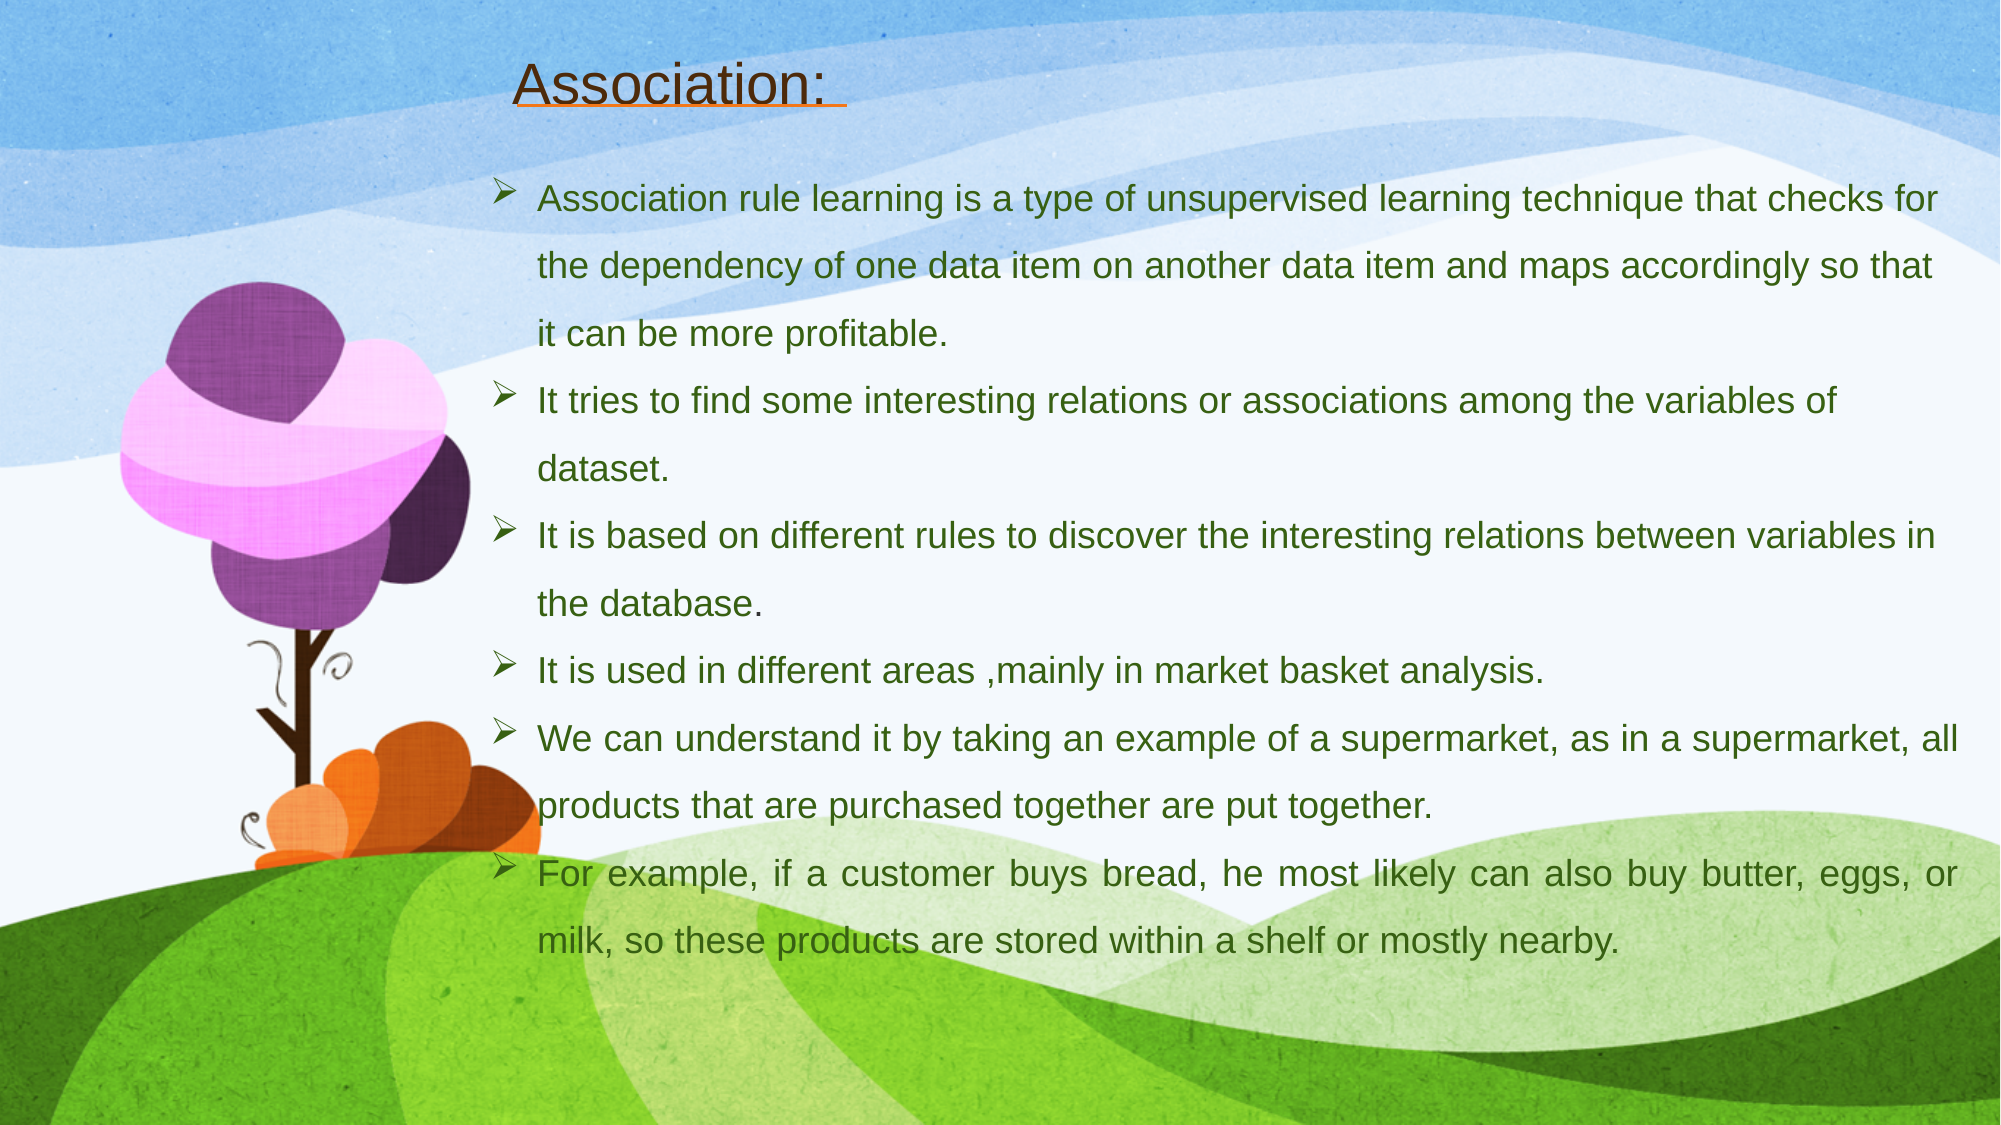

# Association:
Association rule learning is a type of unsupervised learning technique that checks for the dependency of one data item on another data item and maps accordingly so that it can be more profitable.
It tries to find some interesting relations or associations among the variables of dataset.
It is based on different rules to discover the interesting relations between variables in the database.
It is used in different areas ,mainly in market basket analysis.
We can understand it by taking an example of a supermarket, as in a supermarket, all products that are purchased together are put together.
For example, if a customer buys bread, he most likely can also buy butter, eggs, or milk, so these products are stored within a shelf or mostly nearby.